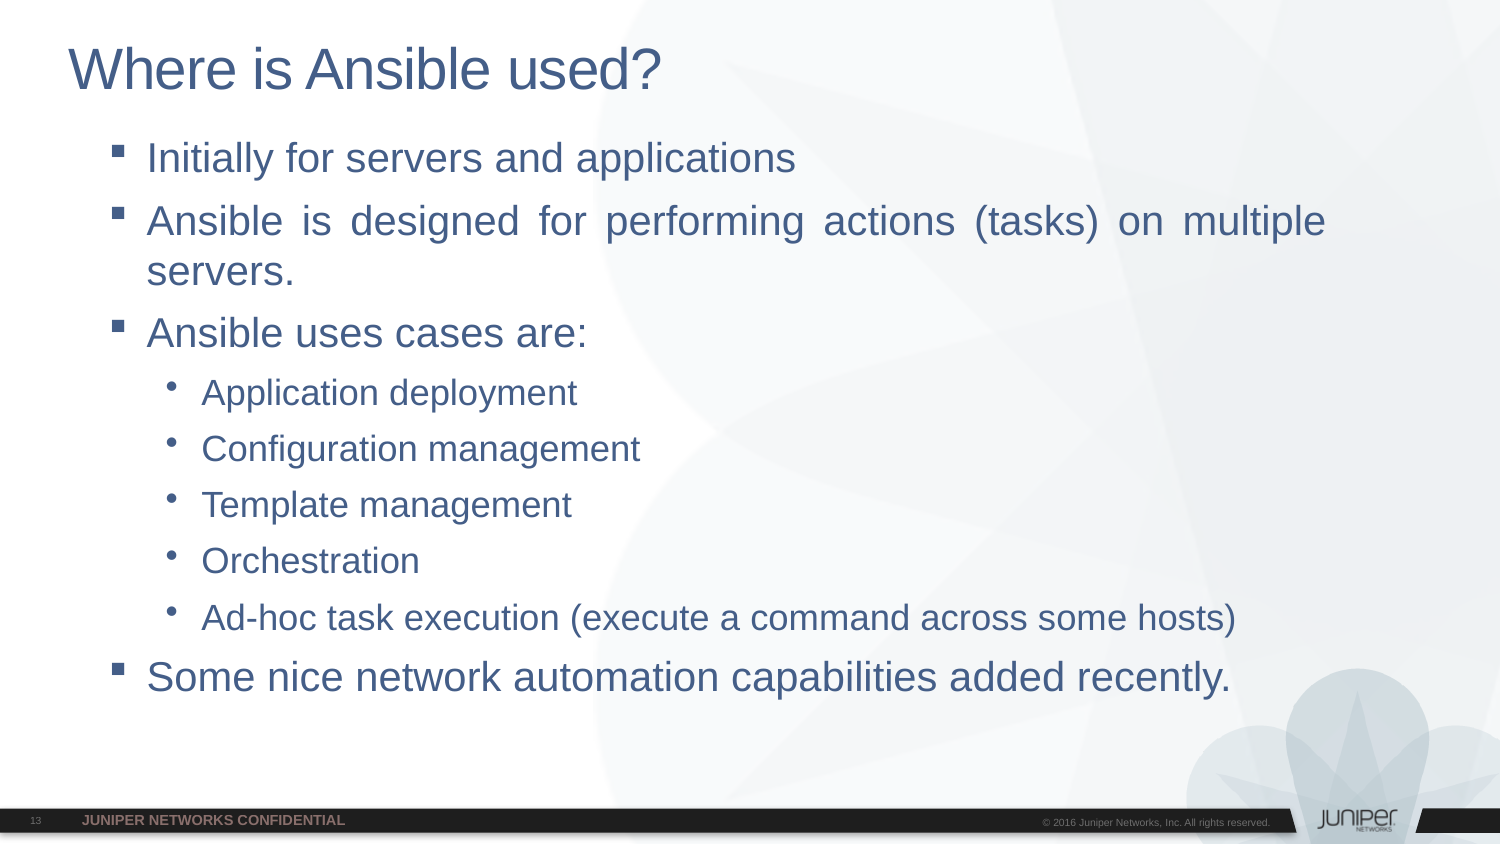

# Where is Ansible used?
Initially for servers and applications
Ansible is designed for performing actions (tasks) on multiple servers.
Ansible uses cases are:
Application deployment
Configuration management
Template management
Orchestration
Ad-hoc task execution (execute a command across some hosts)
Some nice network automation capabilities added recently.